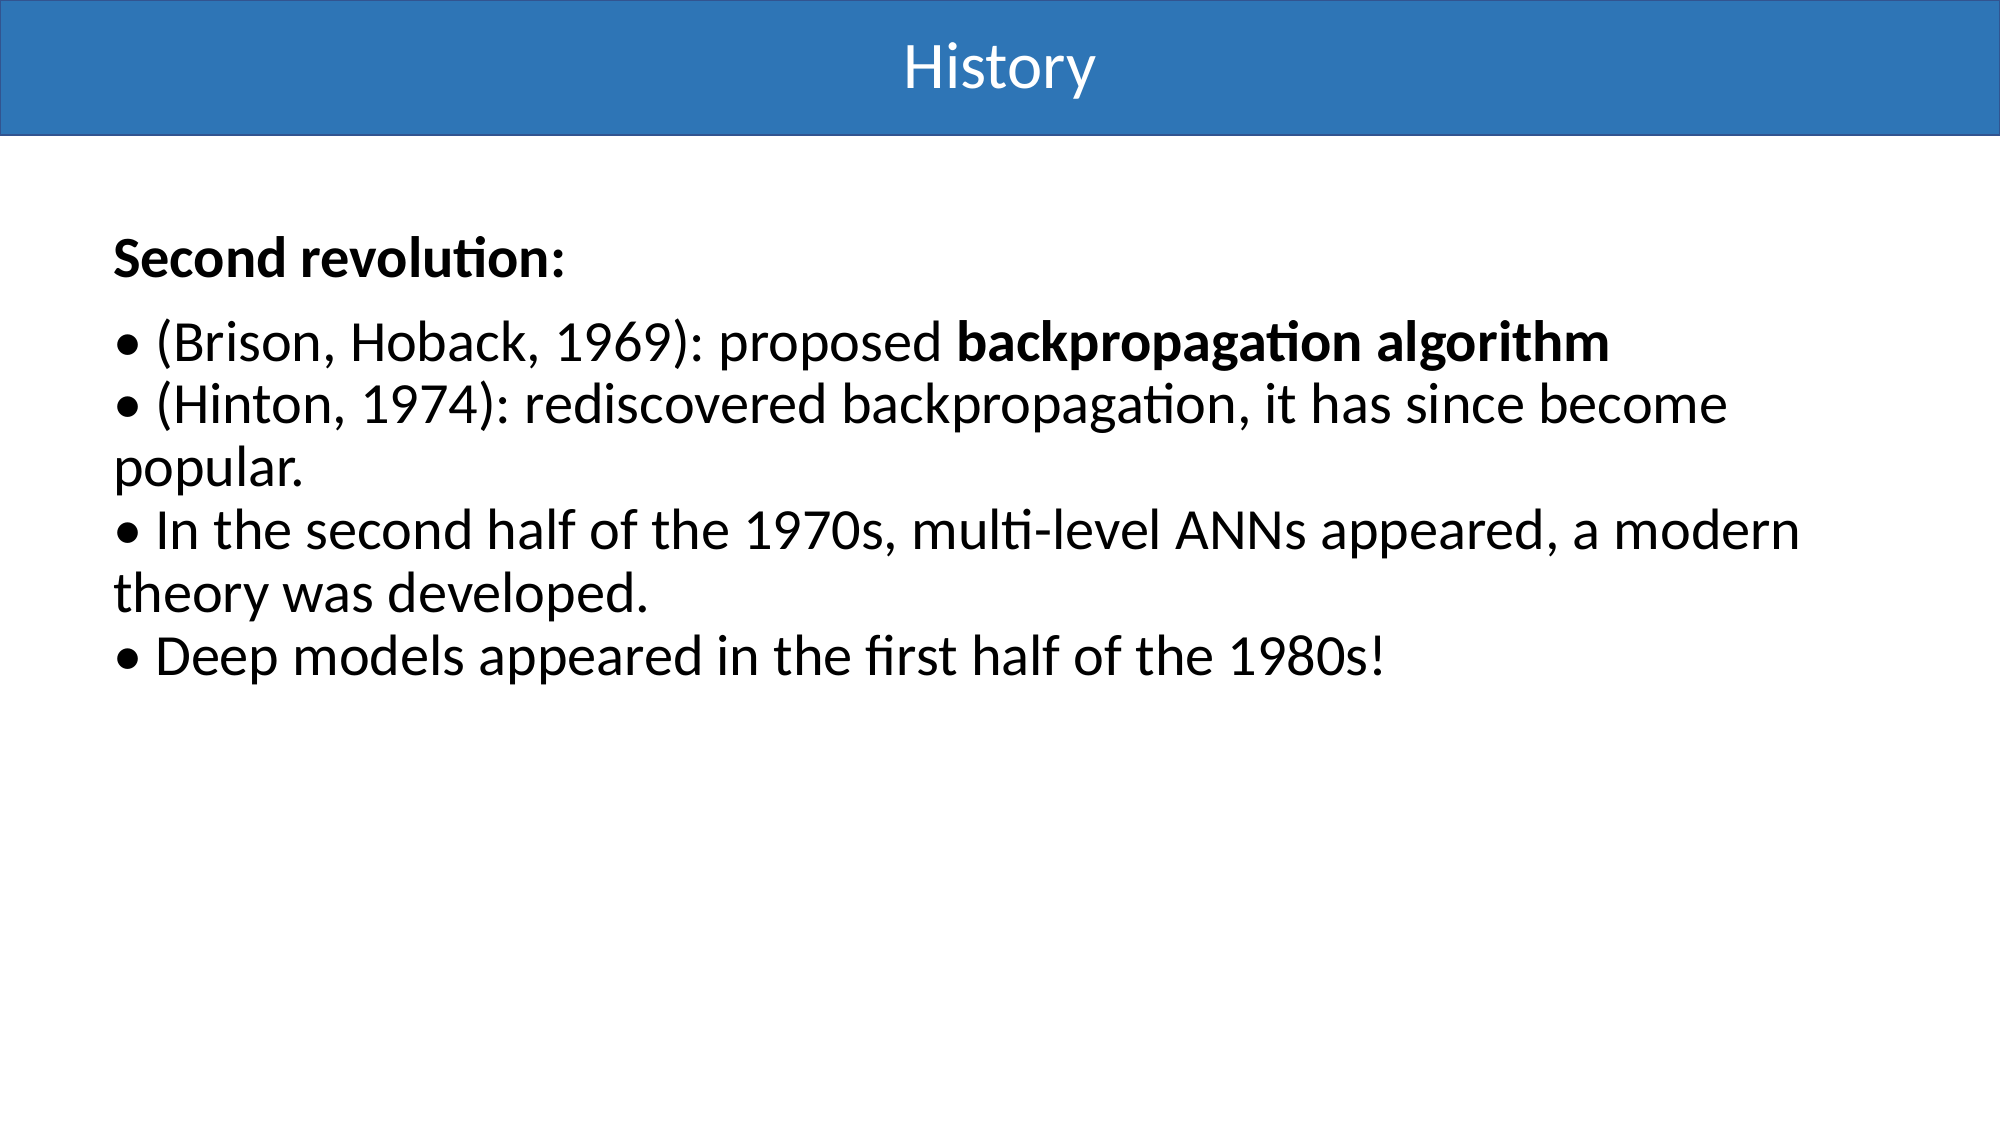

History
Second revolution:
• (Brison, Hoback, 1969): proposed backpropagation algorithm
• (Hinton, 1974): rediscovered backpropagation, it has since become popular.
• In the second half of the 1970s, multi-level ANNs appeared, a modern theory was developed.
• Deep models appeared in the first half of the 1980s!